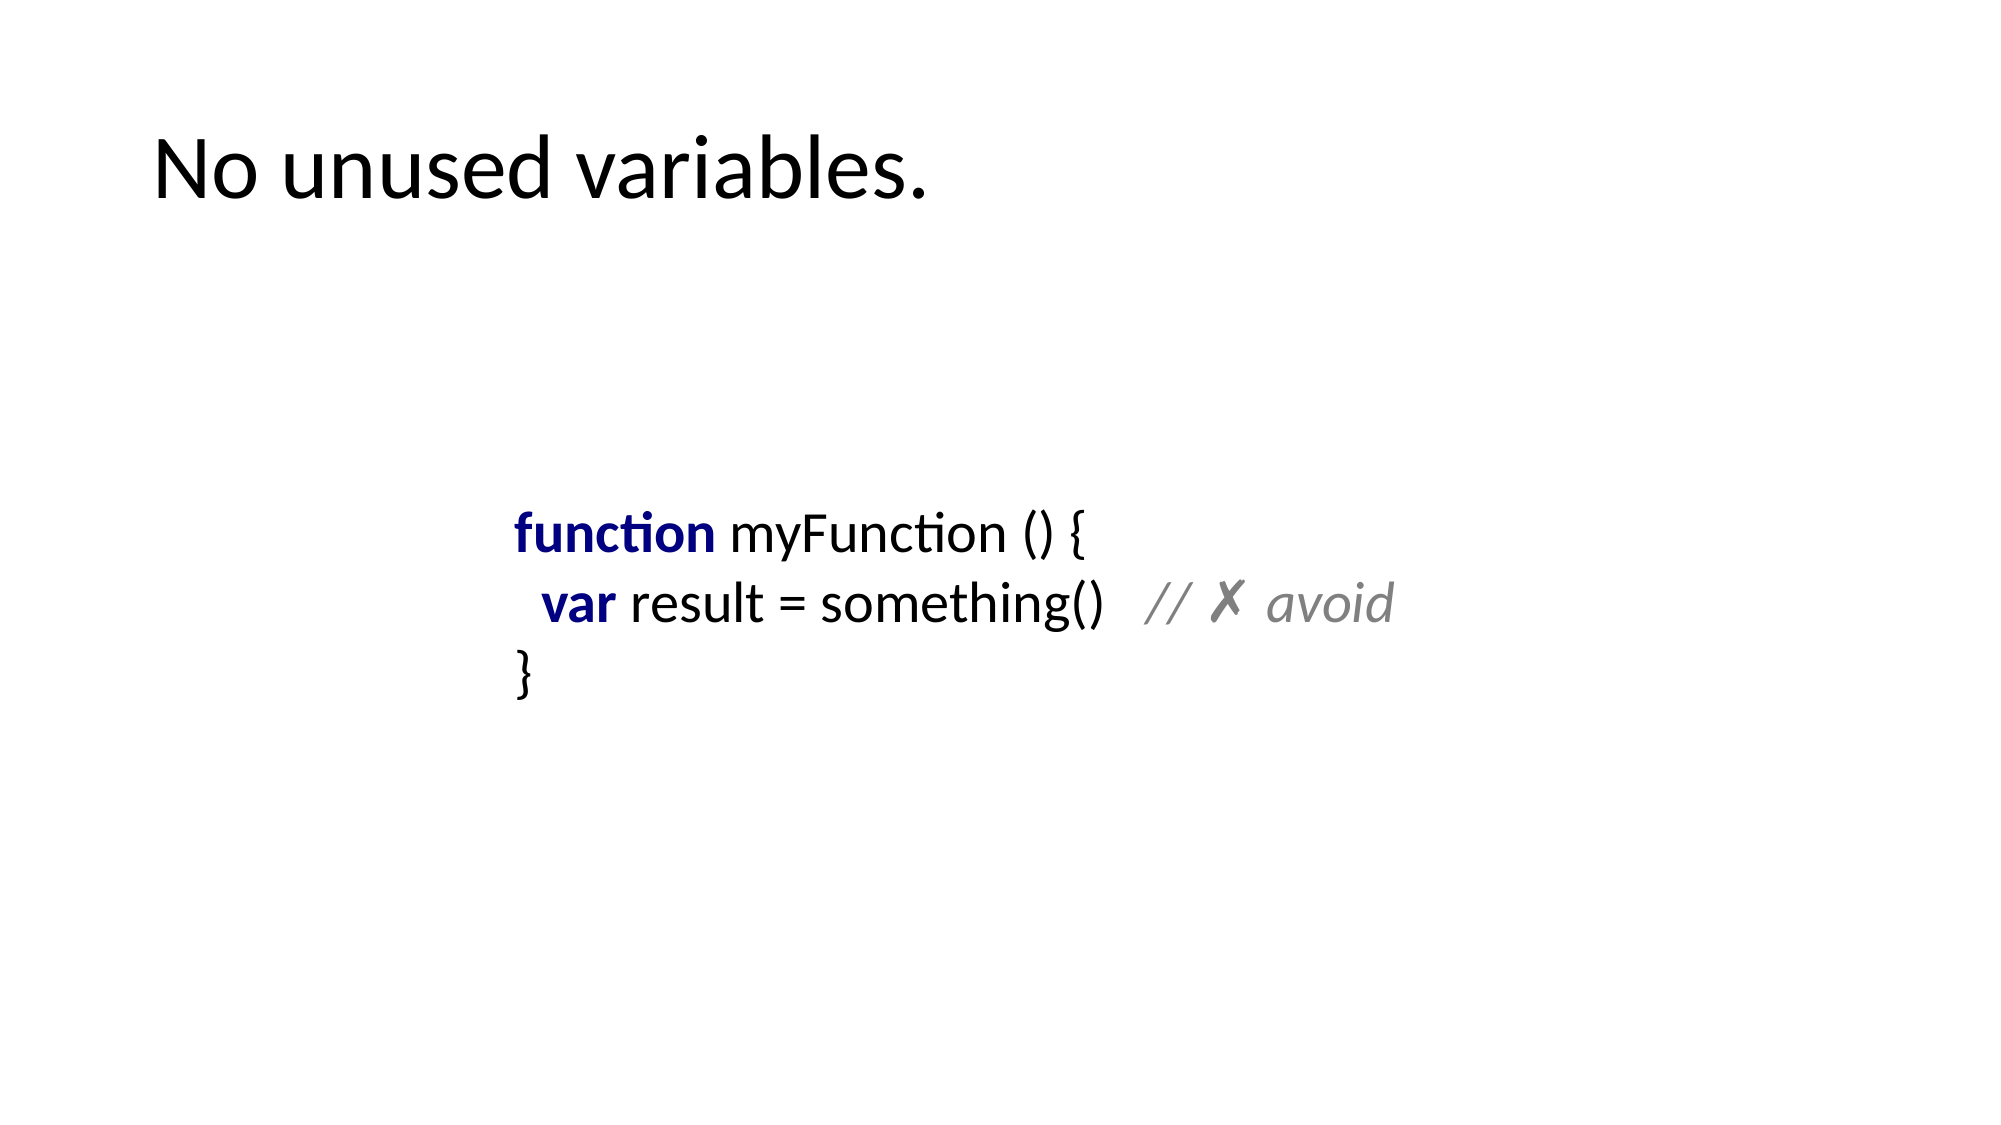

# No unused variables.
function myFunction () {
  var result = something()   // ✗ avoid
}